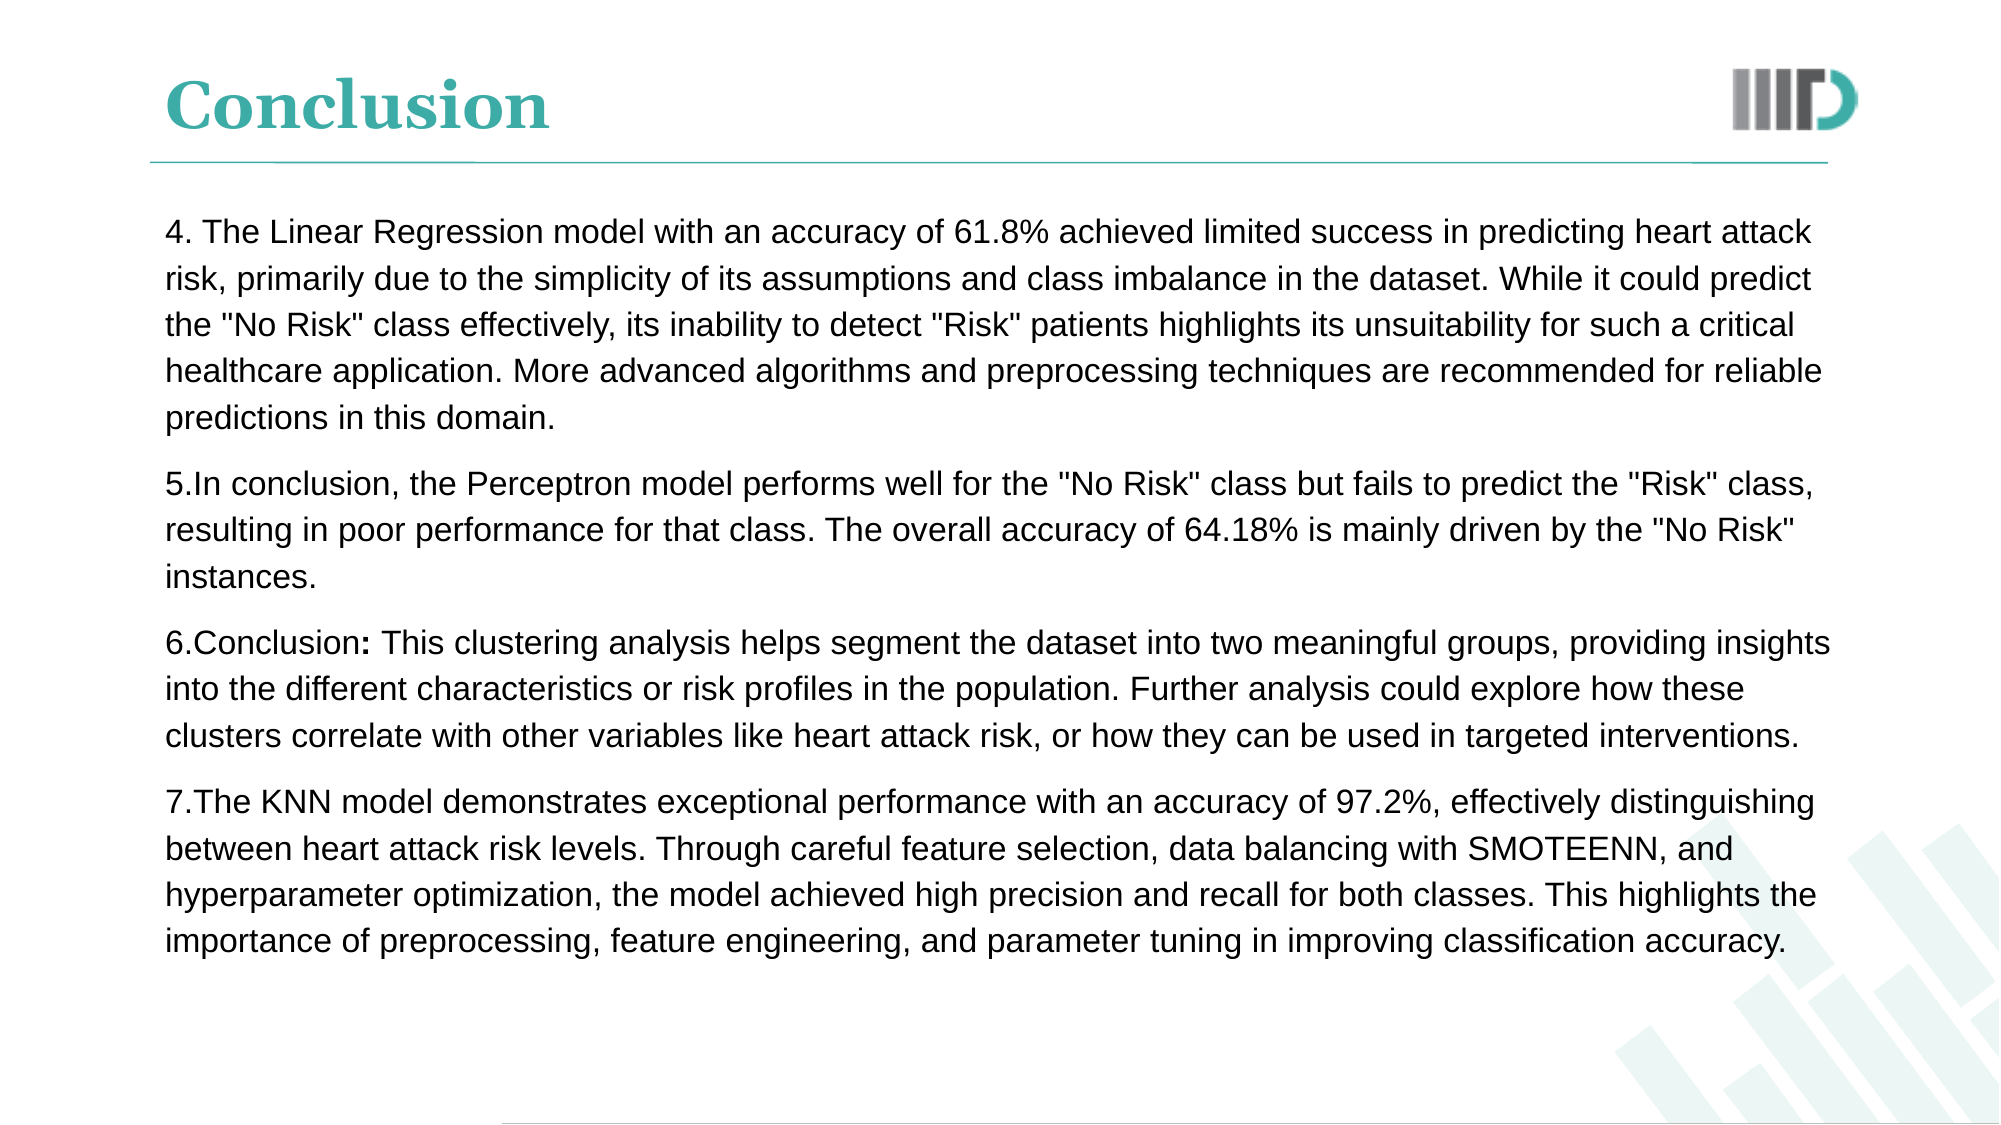

# Conclusion
4. The Linear Regression model with an accuracy of 61.8% achieved limited success in predicting heart attack risk, primarily due to the simplicity of its assumptions and class imbalance in the dataset. While it could predict the "No Risk" class effectively, its inability to detect "Risk" patients highlights its unsuitability for such a critical healthcare application. More advanced algorithms and preprocessing techniques are recommended for reliable predictions in this domain.
5.In conclusion, the Perceptron model performs well for the "No Risk" class but fails to predict the "Risk" class, resulting in poor performance for that class. The overall accuracy of 64.18% is mainly driven by the "No Risk" instances.
6.Conclusion: This clustering analysis helps segment the dataset into two meaningful groups, providing insights into the different characteristics or risk profiles in the population. Further analysis could explore how these clusters correlate with other variables like heart attack risk, or how they can be used in targeted interventions.
7.The KNN model demonstrates exceptional performance with an accuracy of 97.2%, effectively distinguishing between heart attack risk levels. Through careful feature selection, data balancing with SMOTEENN, and hyperparameter optimization, the model achieved high precision and recall for both classes. This highlights the importance of preprocessing, feature engineering, and parameter tuning in improving classification accuracy.